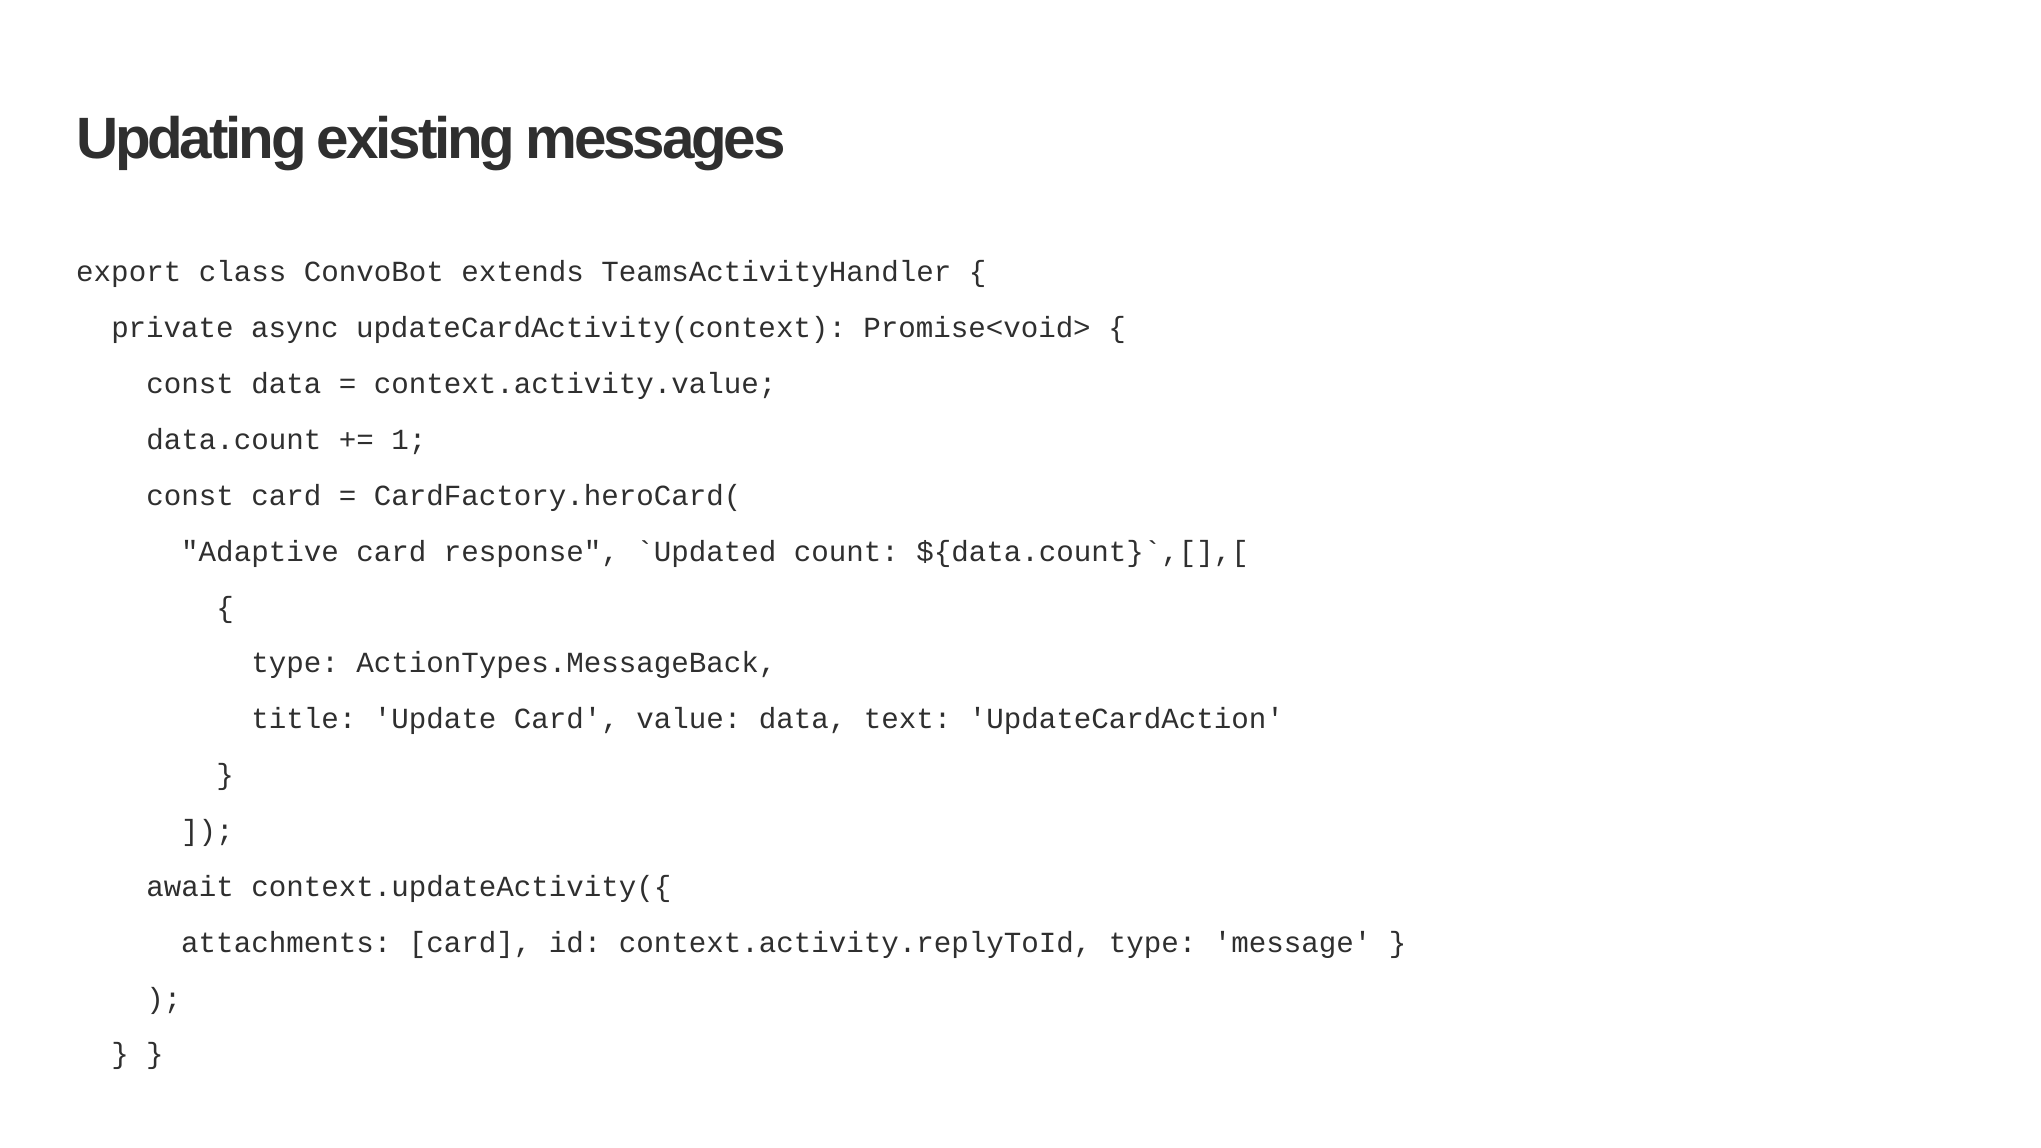

# Updating existing messages
export class ConvoBot extends TeamsActivityHandler {
  private async updateCardActivity(context): Promise<void> {
    const data = context.activity.value;
    data.count += 1;
    const card = CardFactory.heroCard(
      "Adaptive card response", `Updated count: ${data.count}`,[],[
        {
          type: ActionTypes.MessageBack,
          title: 'Update Card', value: data, text: 'UpdateCardAction'
        }
      ]);
    await context.updateActivity({
      attachments: [card], id: context.activity.replyToId, type: 'message' }
    );
  } }